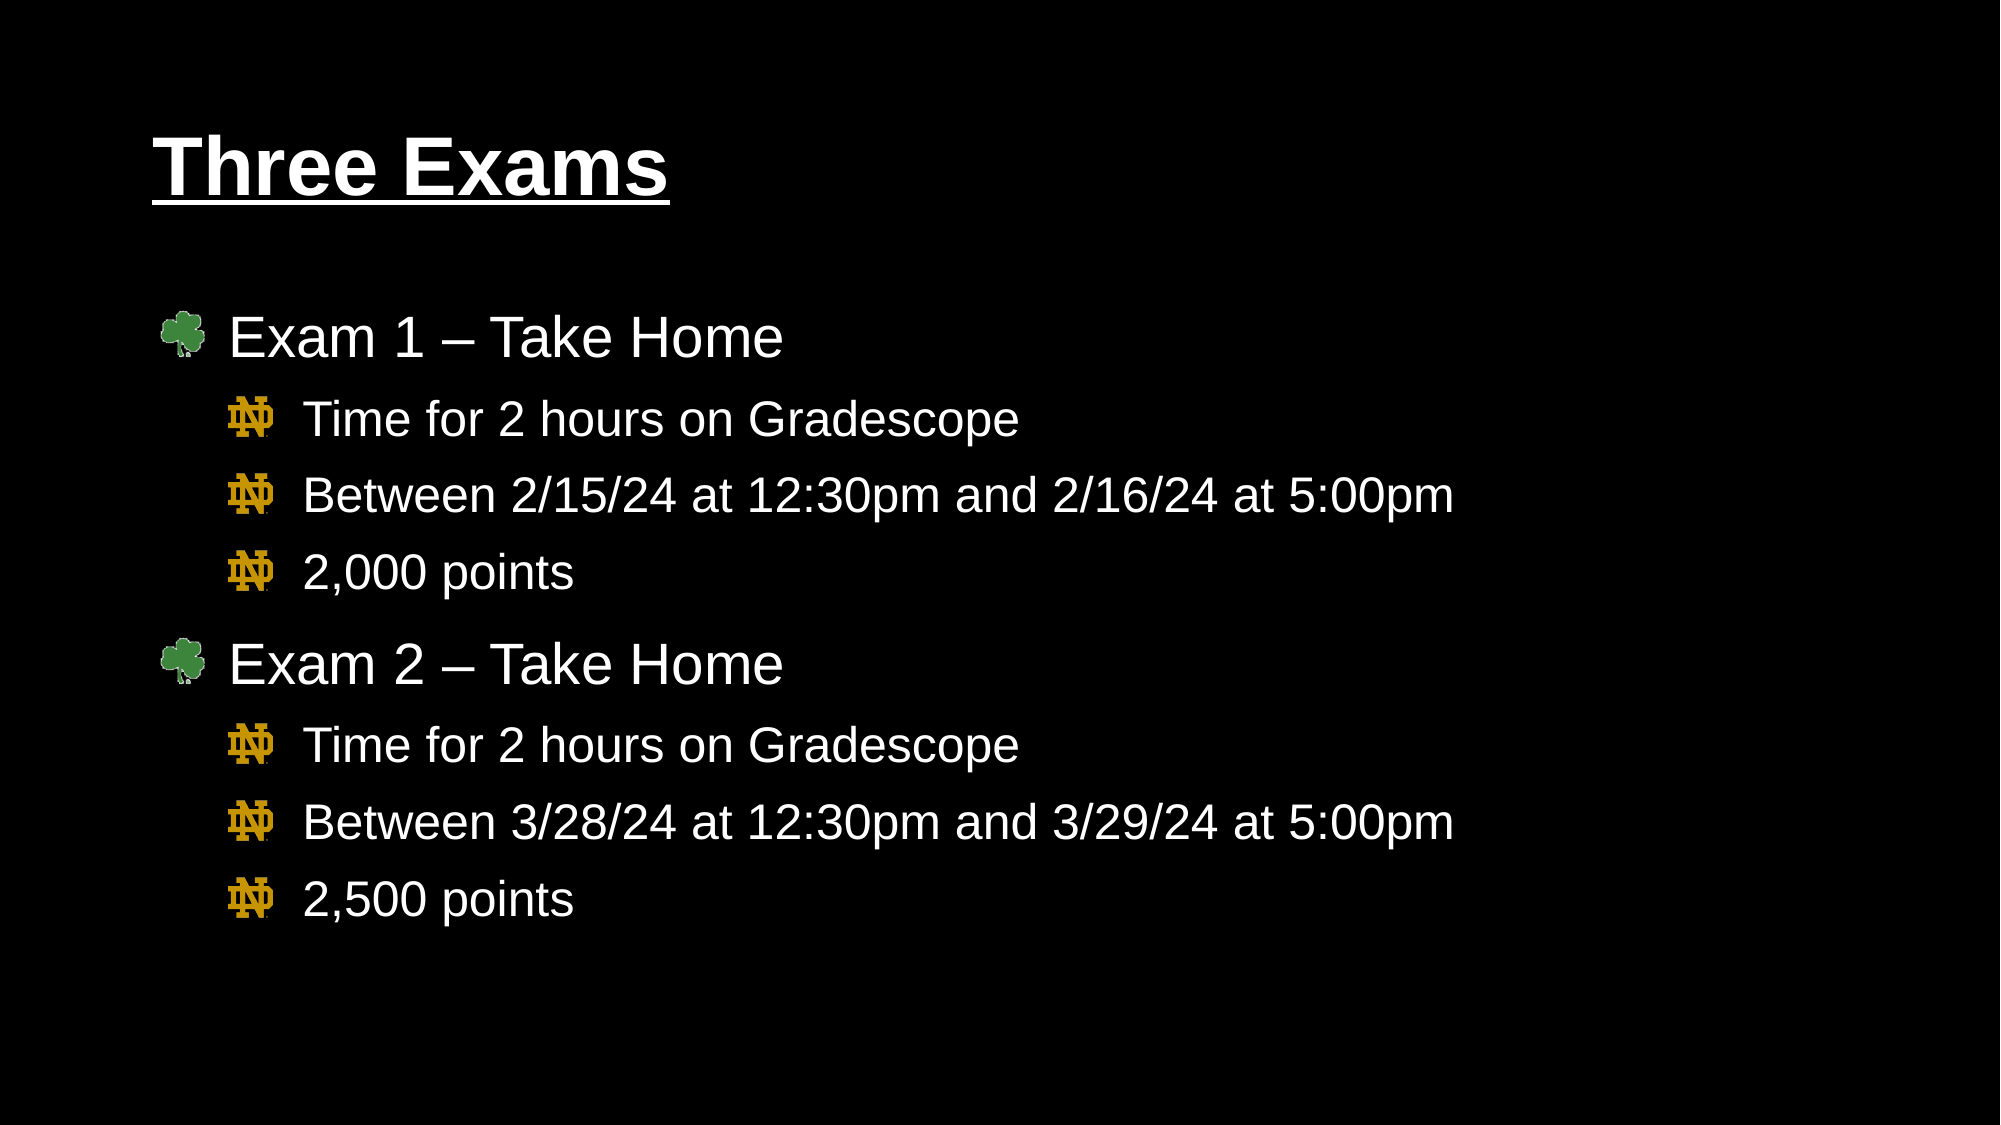

# Three Exams
Exam 1 – Take Home
Time for 2 hours on Gradescope
Between 2/15/24 at 12:30pm and 2/16/24 at 5:00pm
2,000 points
Exam 2 – Take Home
Time for 2 hours on Gradescope
Between 3/28/24 at 12:30pm and 3/29/24 at 5:00pm
2,500 points